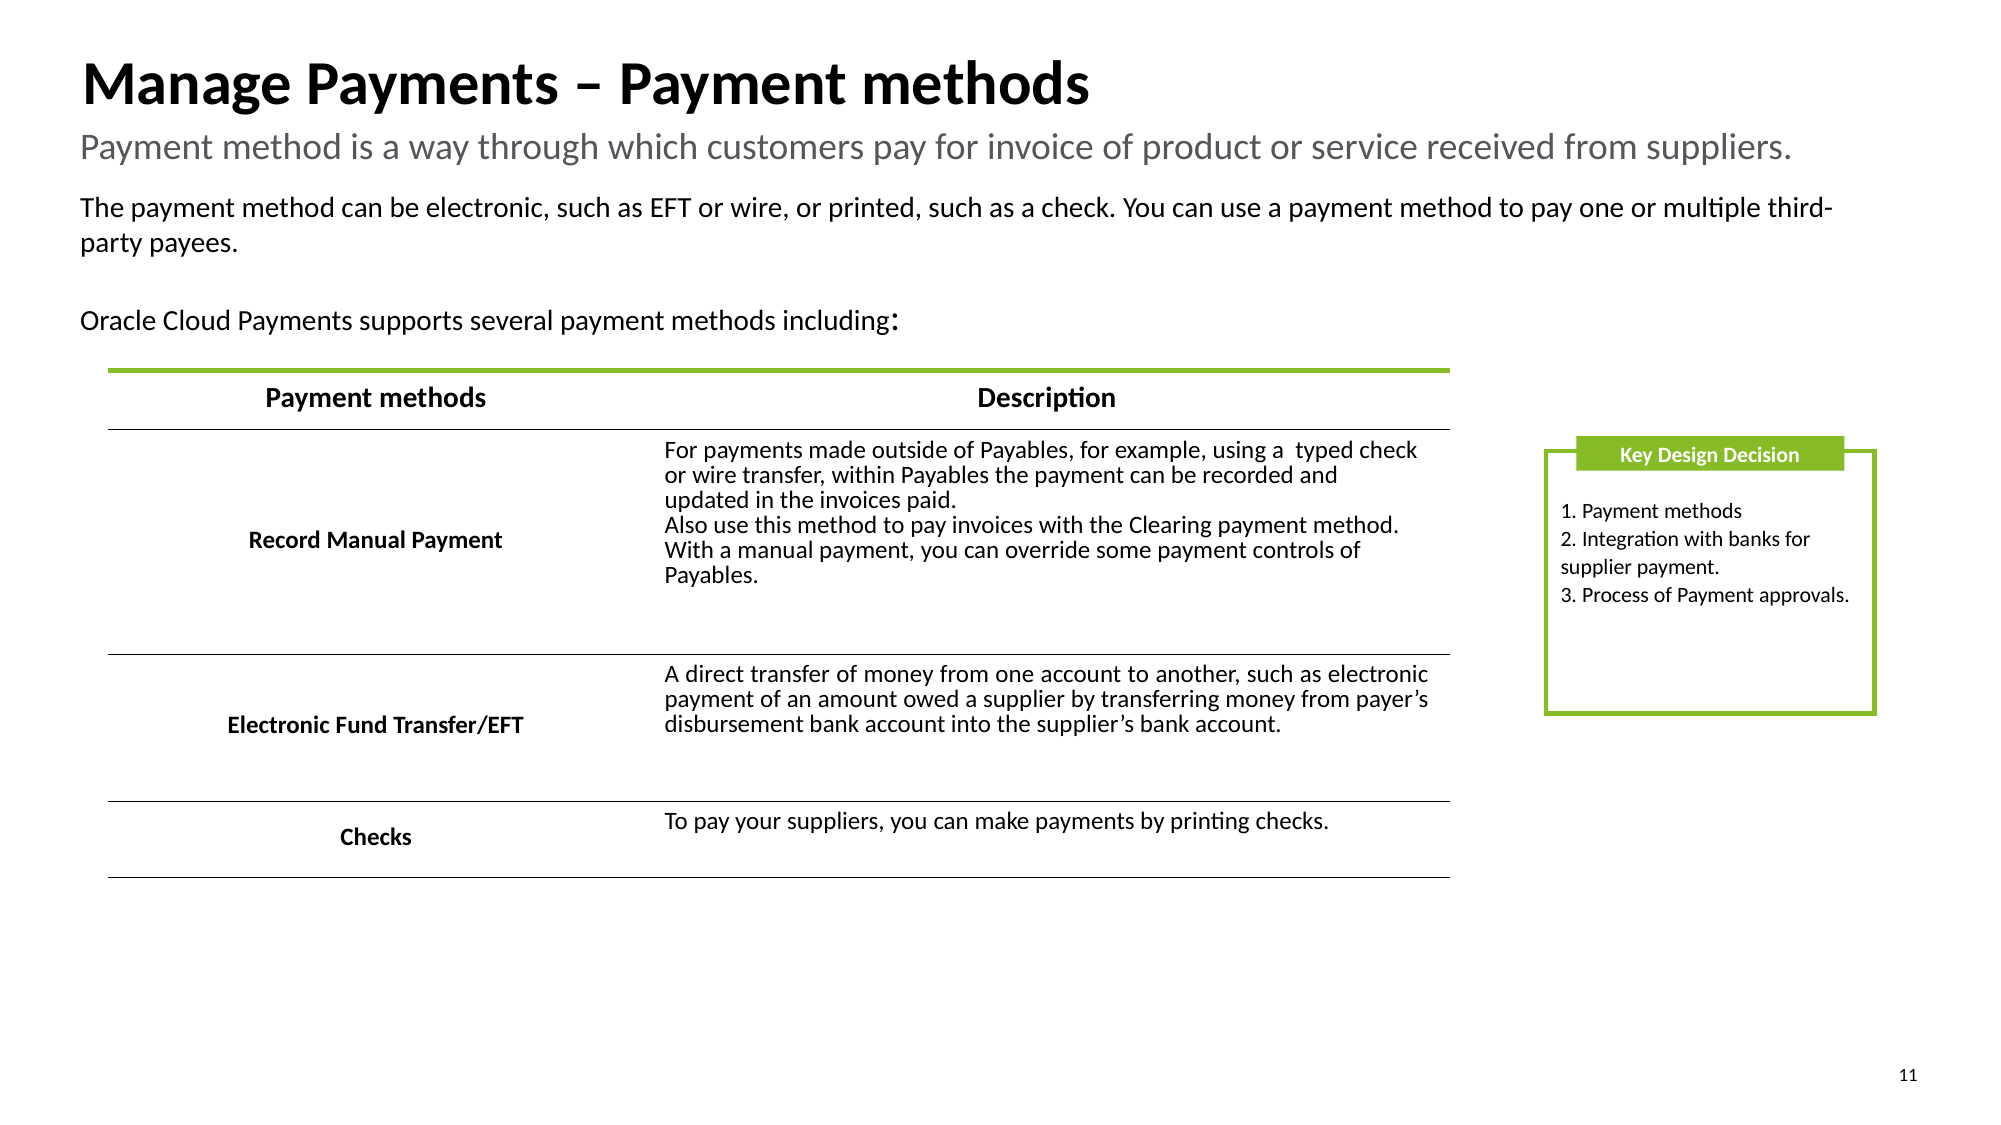

Manage Payments – Payment methods
Payment method is a way through which customers pay for invoice of product or service received from suppliers.
The payment method can be electronic, such as EFT or wire, or printed, such as a check. You can use a payment method to pay one or multiple third-party payees.
Oracle Cloud Payments supports several payment methods including:

| Payment methods | Description |
| --- | --- |
| Record Manual Payment | For payments made outside of Payables, for example, using a typed check or wire transfer, within Payables the payment can be recorded and updated in the invoices paid. Also use this method to pay invoices with the Clearing payment method. With a manual payment, you can override some payment controls of Payables. |
| Electronic Fund Transfer/EFT | A direct transfer of money from one account to another, such as electronic payment of an amount owed a supplier by transferring money from payer’s disbursement bank account into the supplier’s bank account. |
| Checks | To pay your suppliers, you can make payments by printing checks. |
Key Design Decision

1. Payment methods
2. Integration with banks for supplier payment.
3. Process of Payment approvals.